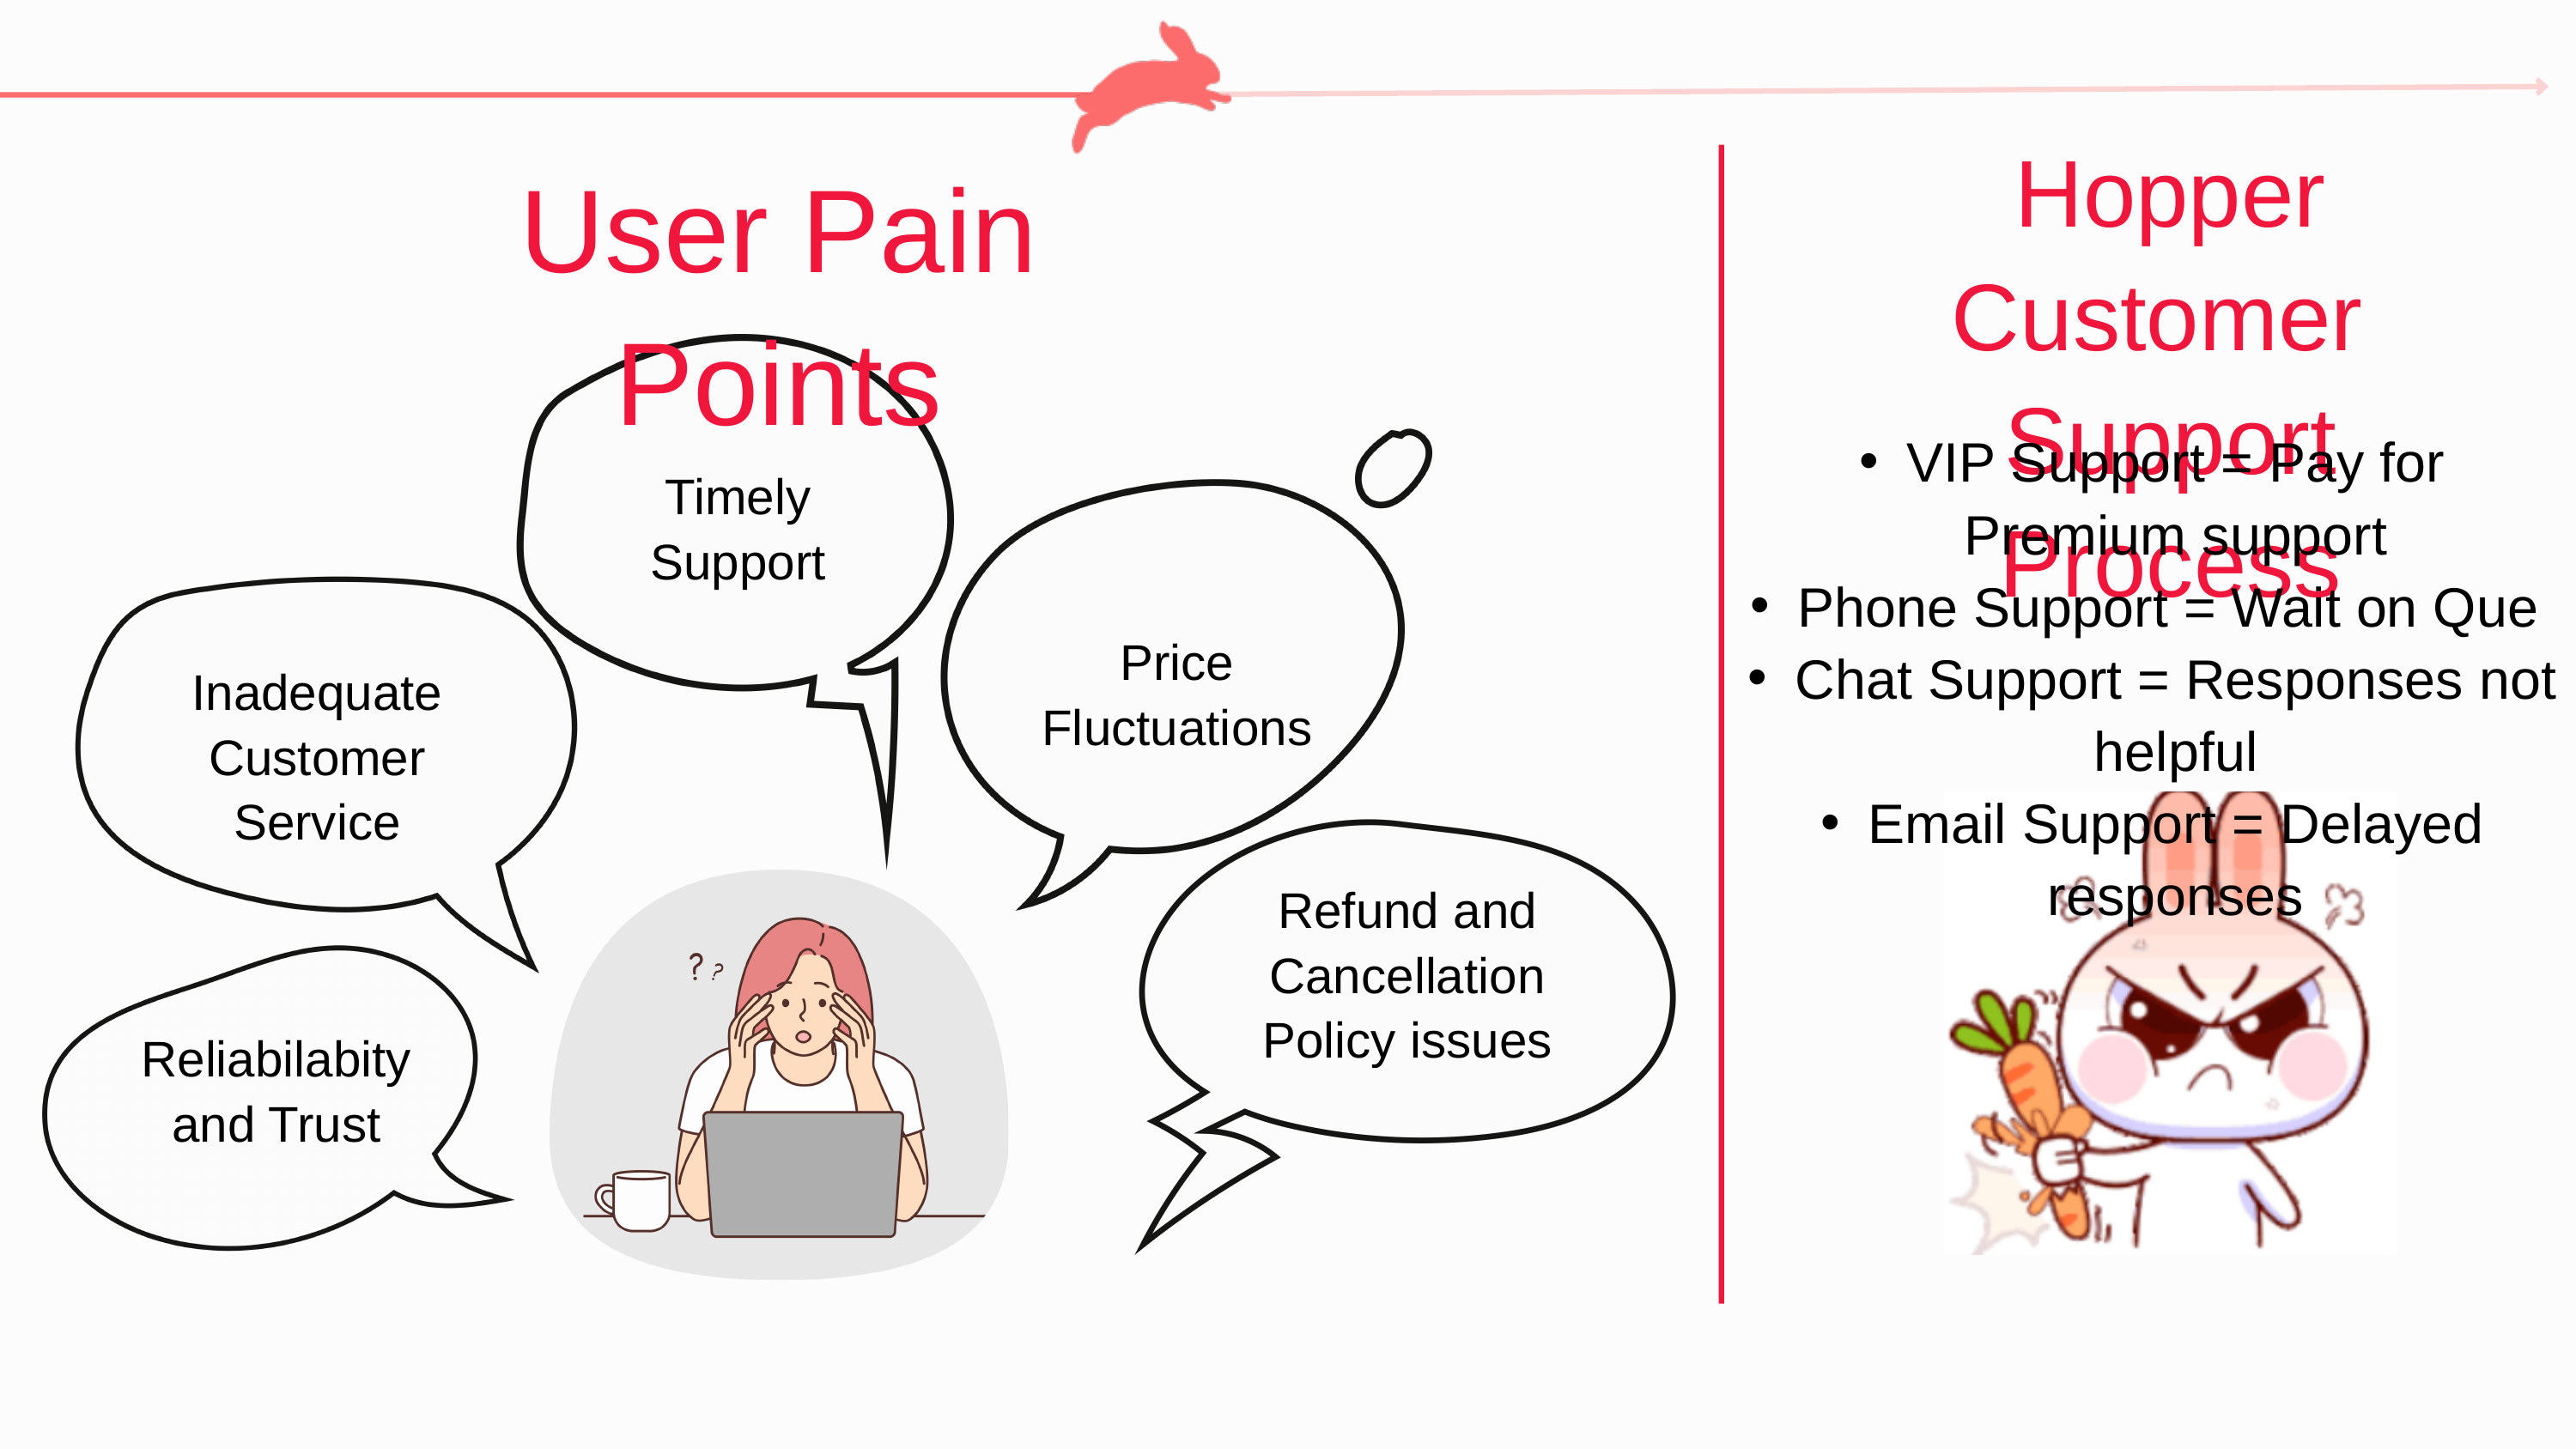

Hopper Customer
Support Process
User Pain Points

VIP Support = Pay for Premium support
Phone Support = Wait on Que
Chat Support = Responses not helpful
Email Support = Delayed responses

Timely Support

Price Fluctuations
Inadequate Customer Service

Refund and Cancellation Policy issues

Reliabilabity and Trust